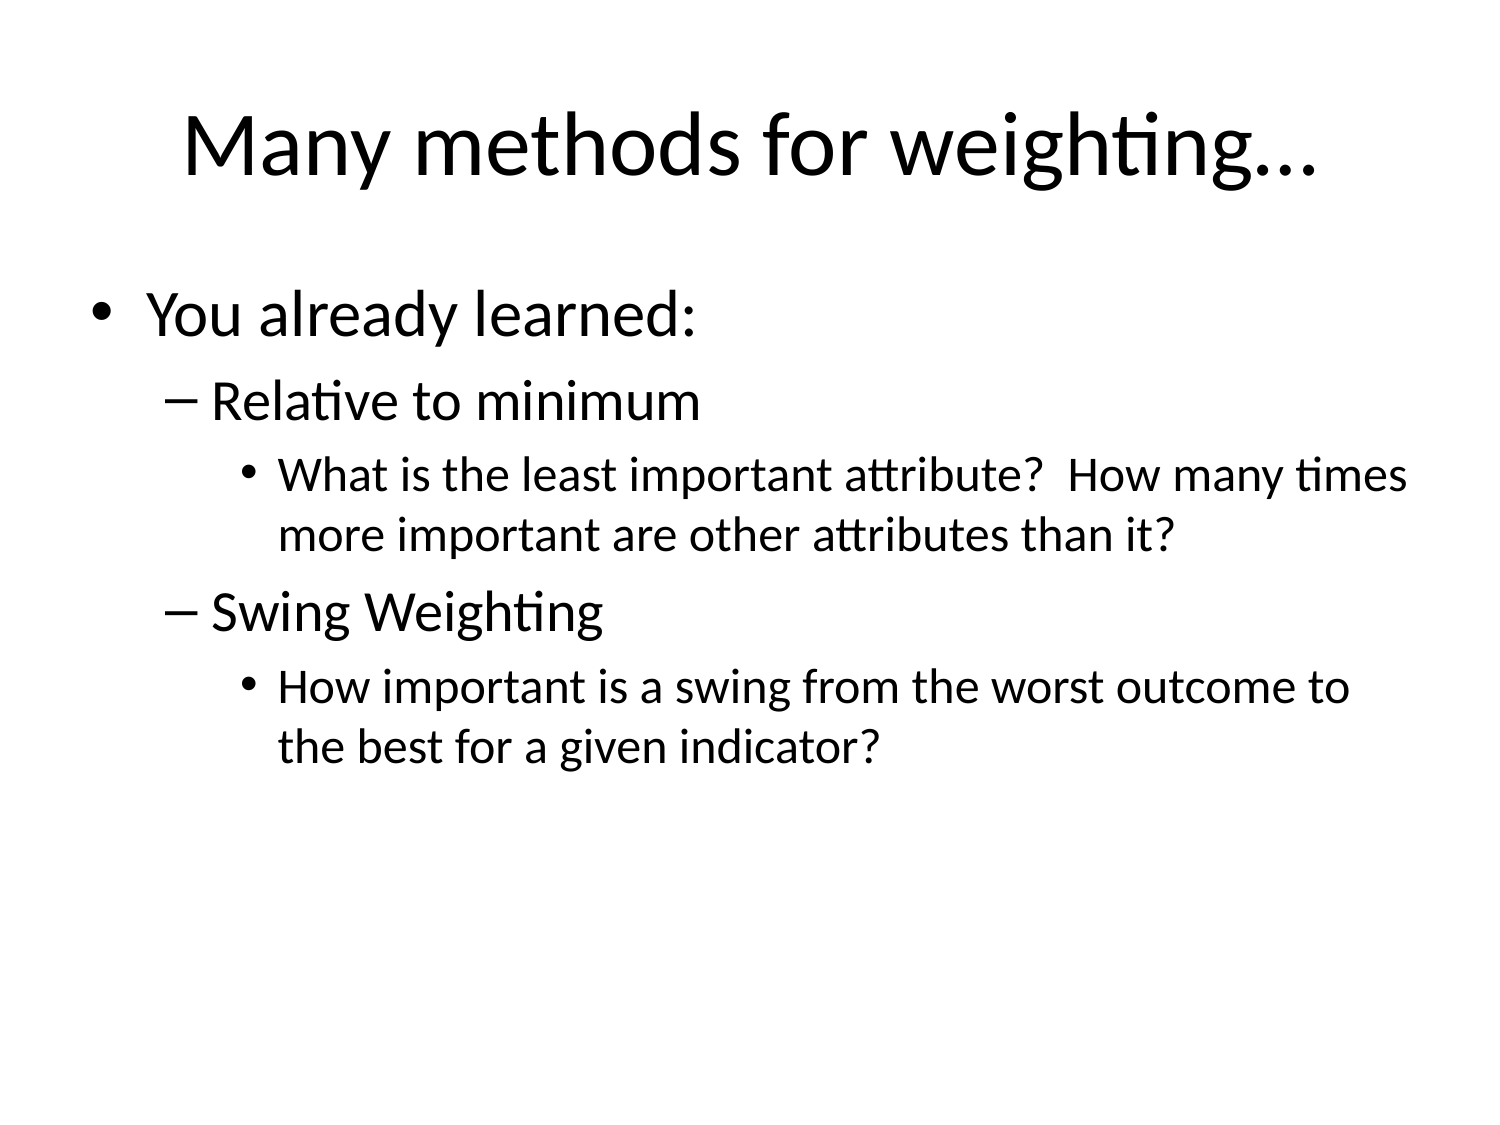

# Many methods for weighting…
You already learned:
Relative to minimum
What is the least important attribute?  How many times more important are other attributes than it?
Swing Weighting
How important is a swing from the worst outcome to the best for a given indicator?